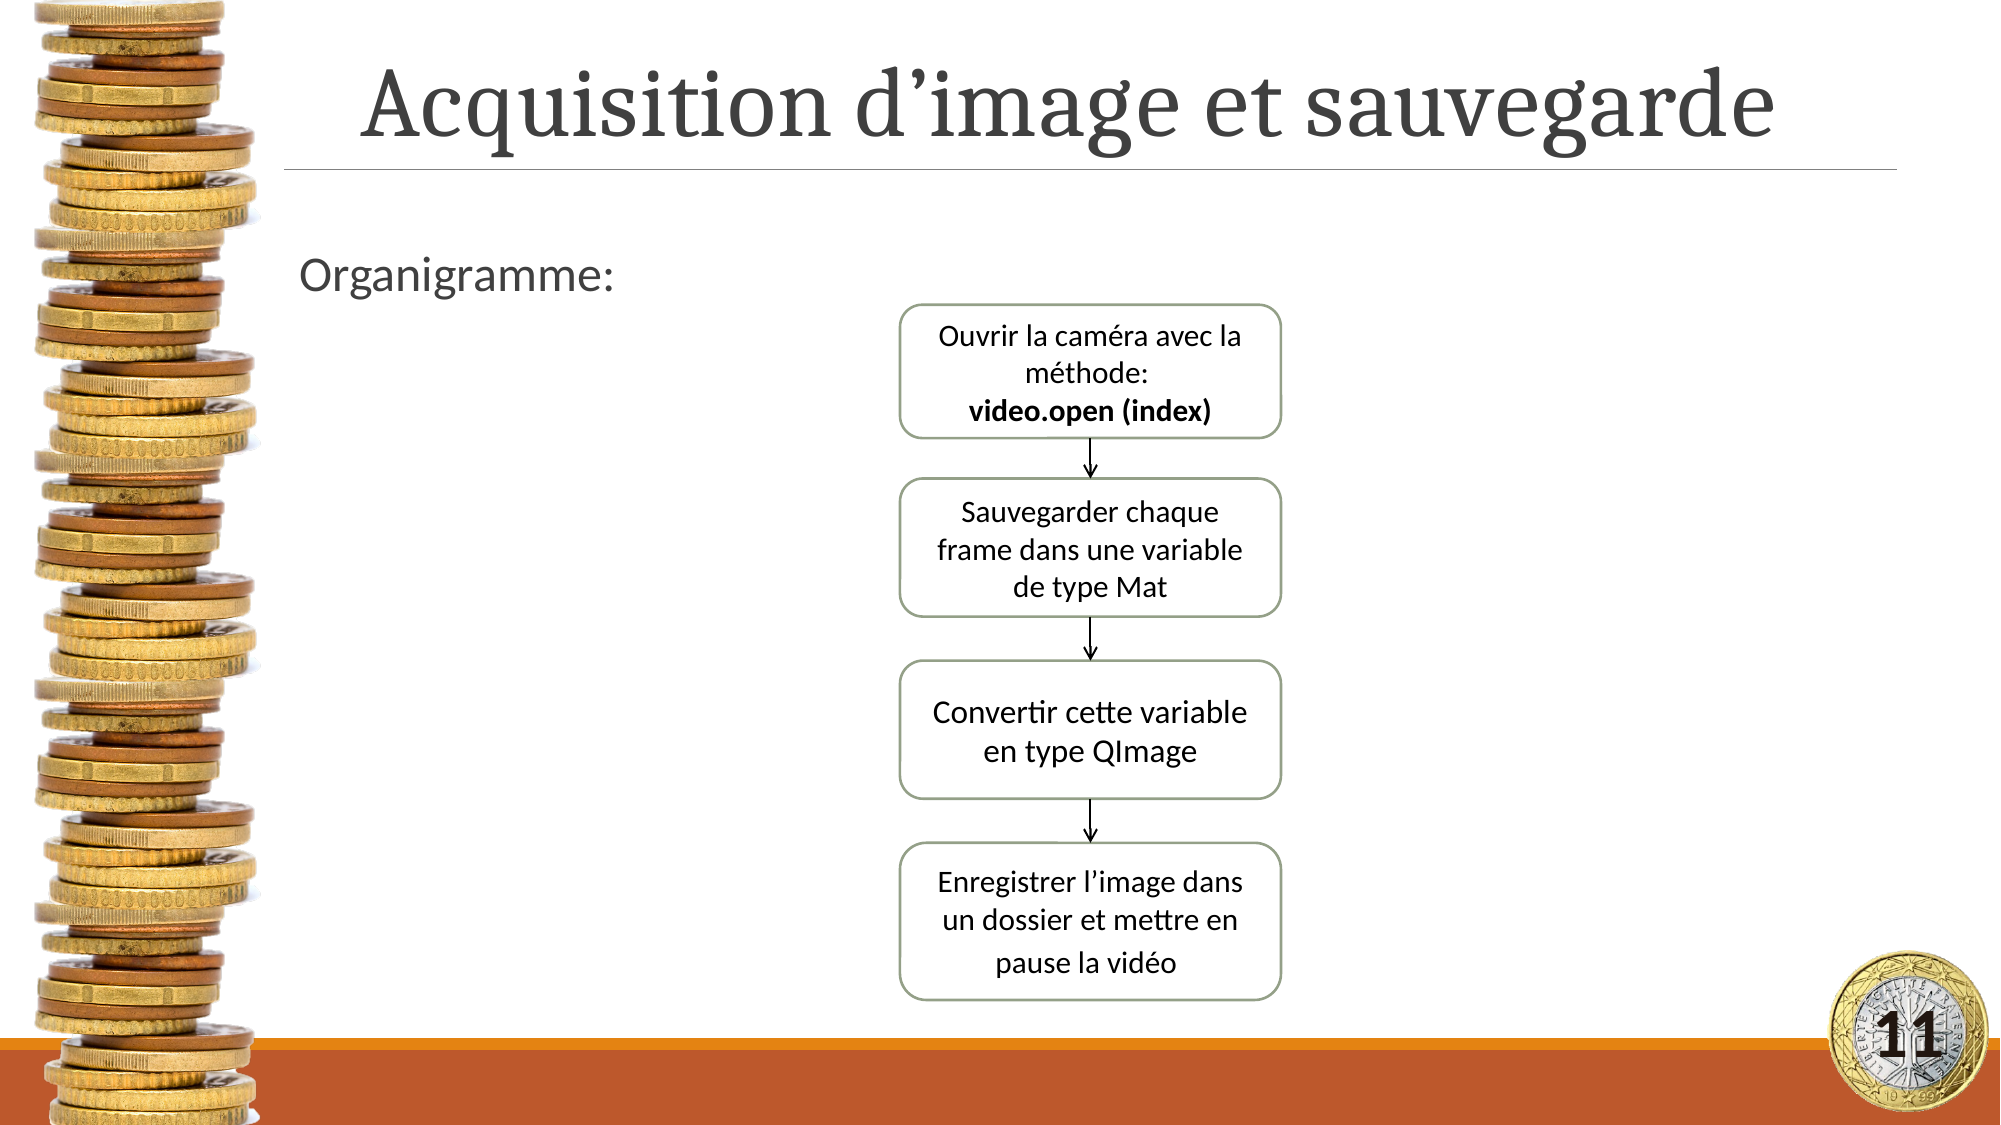

# Acquisition d’image et sauvegarde
Organigramme:
Ouvrir la caméra avec la méthode:
video.open (index)
Sauvegarder chaque frame dans une variable de type Mat
Convertir cette variable en type QImage
Enregistrer l’image dans un dossier et mettre en pause la vidéo
11